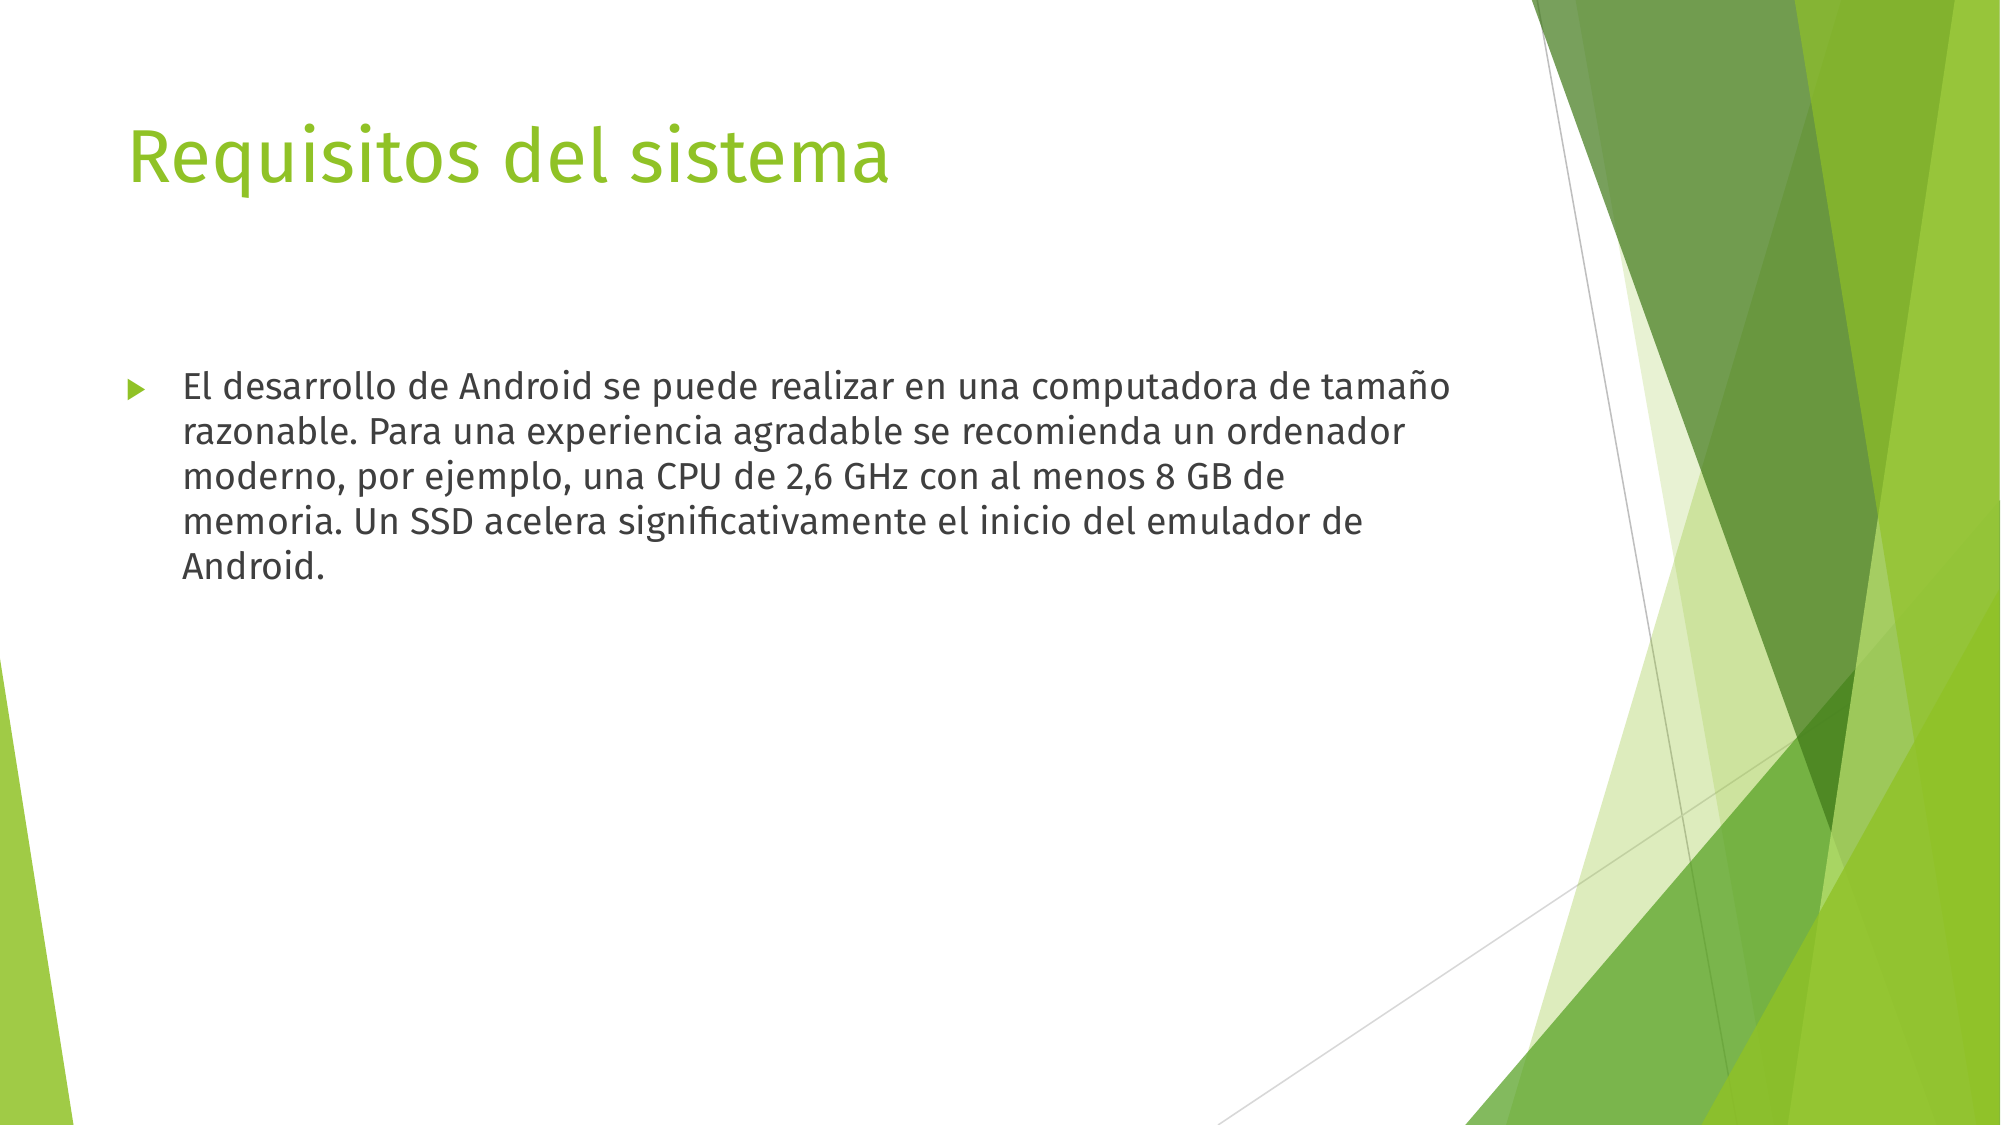

# Requisitos del sistema
El desarrollo de Android se puede realizar en una computadora de tamaño razonable. Para una experiencia agradable se recomienda un ordenador moderno, por ejemplo, una CPU de 2,6 GHz con al menos 8 GB de memoria. Un SSD acelera significativamente el inicio del emulador de Android.